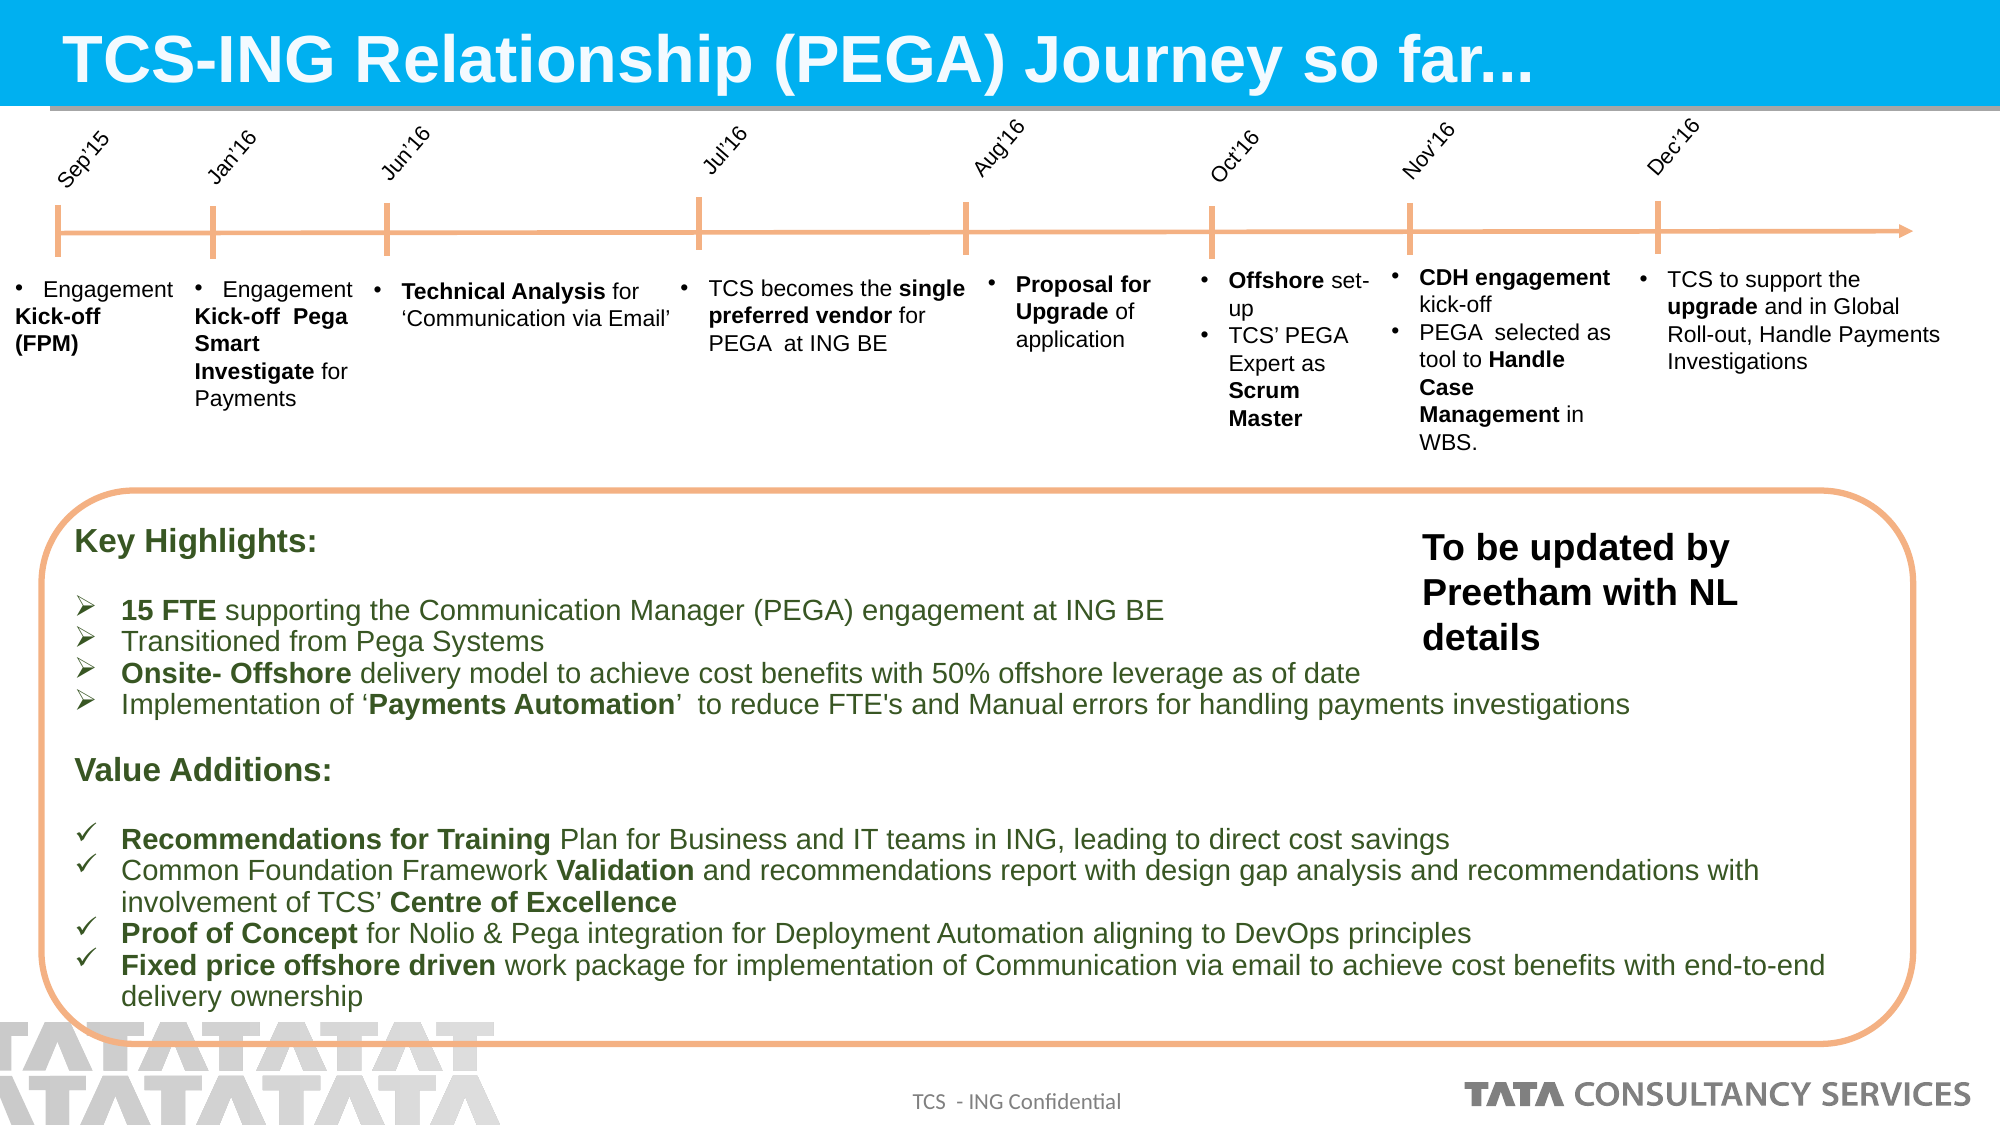

TCS-ING Relationship (PEGA) Journey so far...
Dec’16
Aug’16
Jul’16
Nov’16
Jun’16
Oct’16
Jan’16
Sep’15
CDH engagement kick-off
PEGA  selected as tool to Handle Case Management in WBS.

TCS to support the upgrade and in Global Roll-out, Handle Payments Investigations

Offshore set-up
TCS’ PEGA Expert as Scrum Master
Proposal for Upgrade of application

TCS becomes the single preferred vendor for PEGA  at ING BE

Engagement
Kick-off  Pega Smart Investigate for Payments

Engagement
Kick-off  (FPM)

Technical Analysis for ‘Communication via Email’
Key Highlights:

15 FTE supporting the Communication Manager (PEGA) engagement at ING BE
Transitioned from Pega Systems
Onsite- Offshore delivery model to achieve cost benefits with 50% offshore leverage as of date
Implementation of ‘Payments Automation’  to reduce FTE's and Manual errors for handling payments investigations

Value Additions:

Recommendations for Training Plan for Business and IT teams in ING, leading to direct cost savings
Common Foundation Framework Validation and recommendations report with design gap analysis and recommendations with involvement of TCS’ Centre of Excellence
Proof of Concept for Nolio & Pega integration for Deployment Automation aligning to DevOps principles
Fixed price offshore driven work package for implementation of Communication via email to achieve cost benefits with end-to-end delivery ownership

To be updated by Preetham with NL details